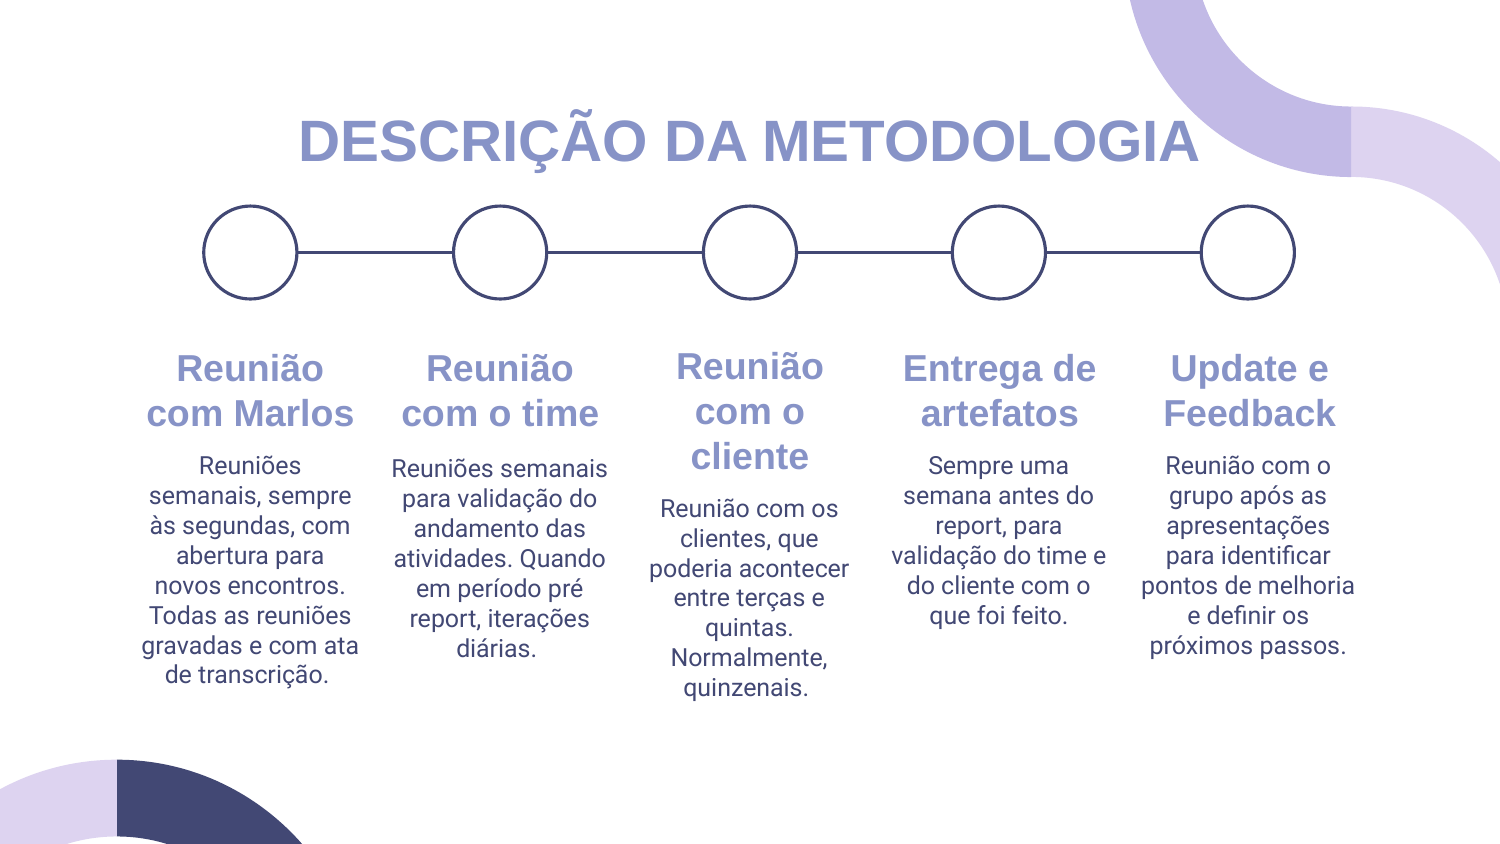

# DESCRIÇÃO DA METODOLOGIA

Reunião com o cliente

Reunião com Marlos

Reunião com o time

Entrega de artefatos

Update e Feedback

Reuniões semanais, sempre às segundas, com abertura para novos encontros. Todas as reuniões gravadas e com ata de transcrição.
Reunião com o grupo após as apresentações para identificar pontos de melhoria e definir os próximos passos.
Sempre uma semana antes do report, para validação do time e do cliente com o que foi feito.
Reuniões semanais para validação do andamento das atividades. Quando em período pré report, iterações diárias.

Reunião com os clientes, que poderia acontecer entre terças e quintas. Normalmente, quinzenais.